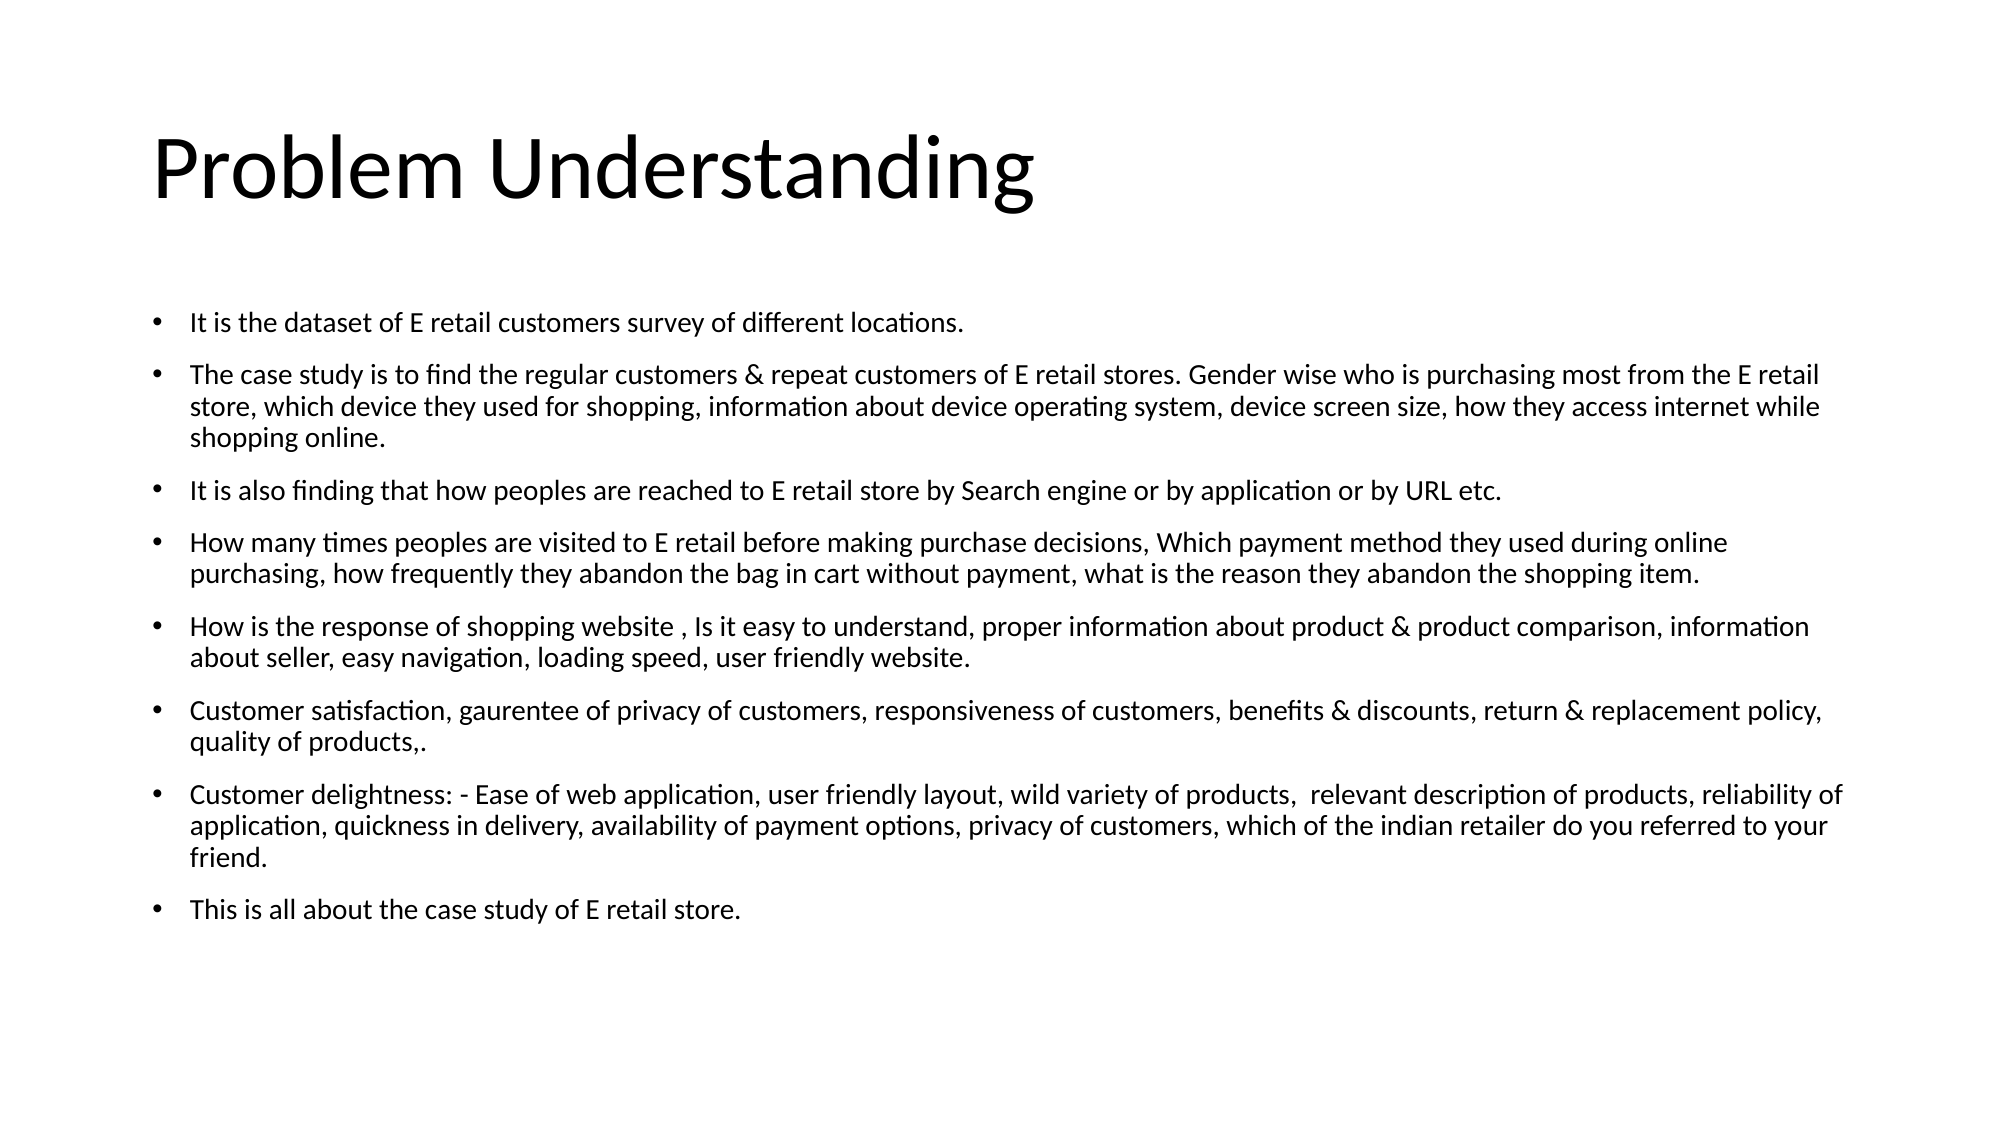

# Problem Understanding
It is the dataset of E retail customers survey of different locations.
The case study is to find the regular customers & repeat customers of E retail stores. Gender wise who is purchasing most from the E retail store, which device they used for shopping, information about device operating system, device screen size, how they access internet while shopping online.
It is also finding that how peoples are reached to E retail store by Search engine or by application or by URL etc.
How many times peoples are visited to E retail before making purchase decisions, Which payment method they used during online purchasing, how frequently they abandon the bag in cart without payment, what is the reason they abandon the shopping item.
How is the response of shopping website , Is it easy to understand, proper information about product & product comparison, information about seller, easy navigation, loading speed, user friendly website.
Customer satisfaction, gaurentee of privacy of customers, responsiveness of customers, benefits & discounts, return & replacement policy, quality of products,.
Customer delightness: - Ease of web application, user friendly layout, wild variety of products,  relevant description of products, reliability of application, quickness in delivery, availability of payment options, privacy of customers, which of the indian retailer do you referred to your friend.
This is all about the case study of E retail store.